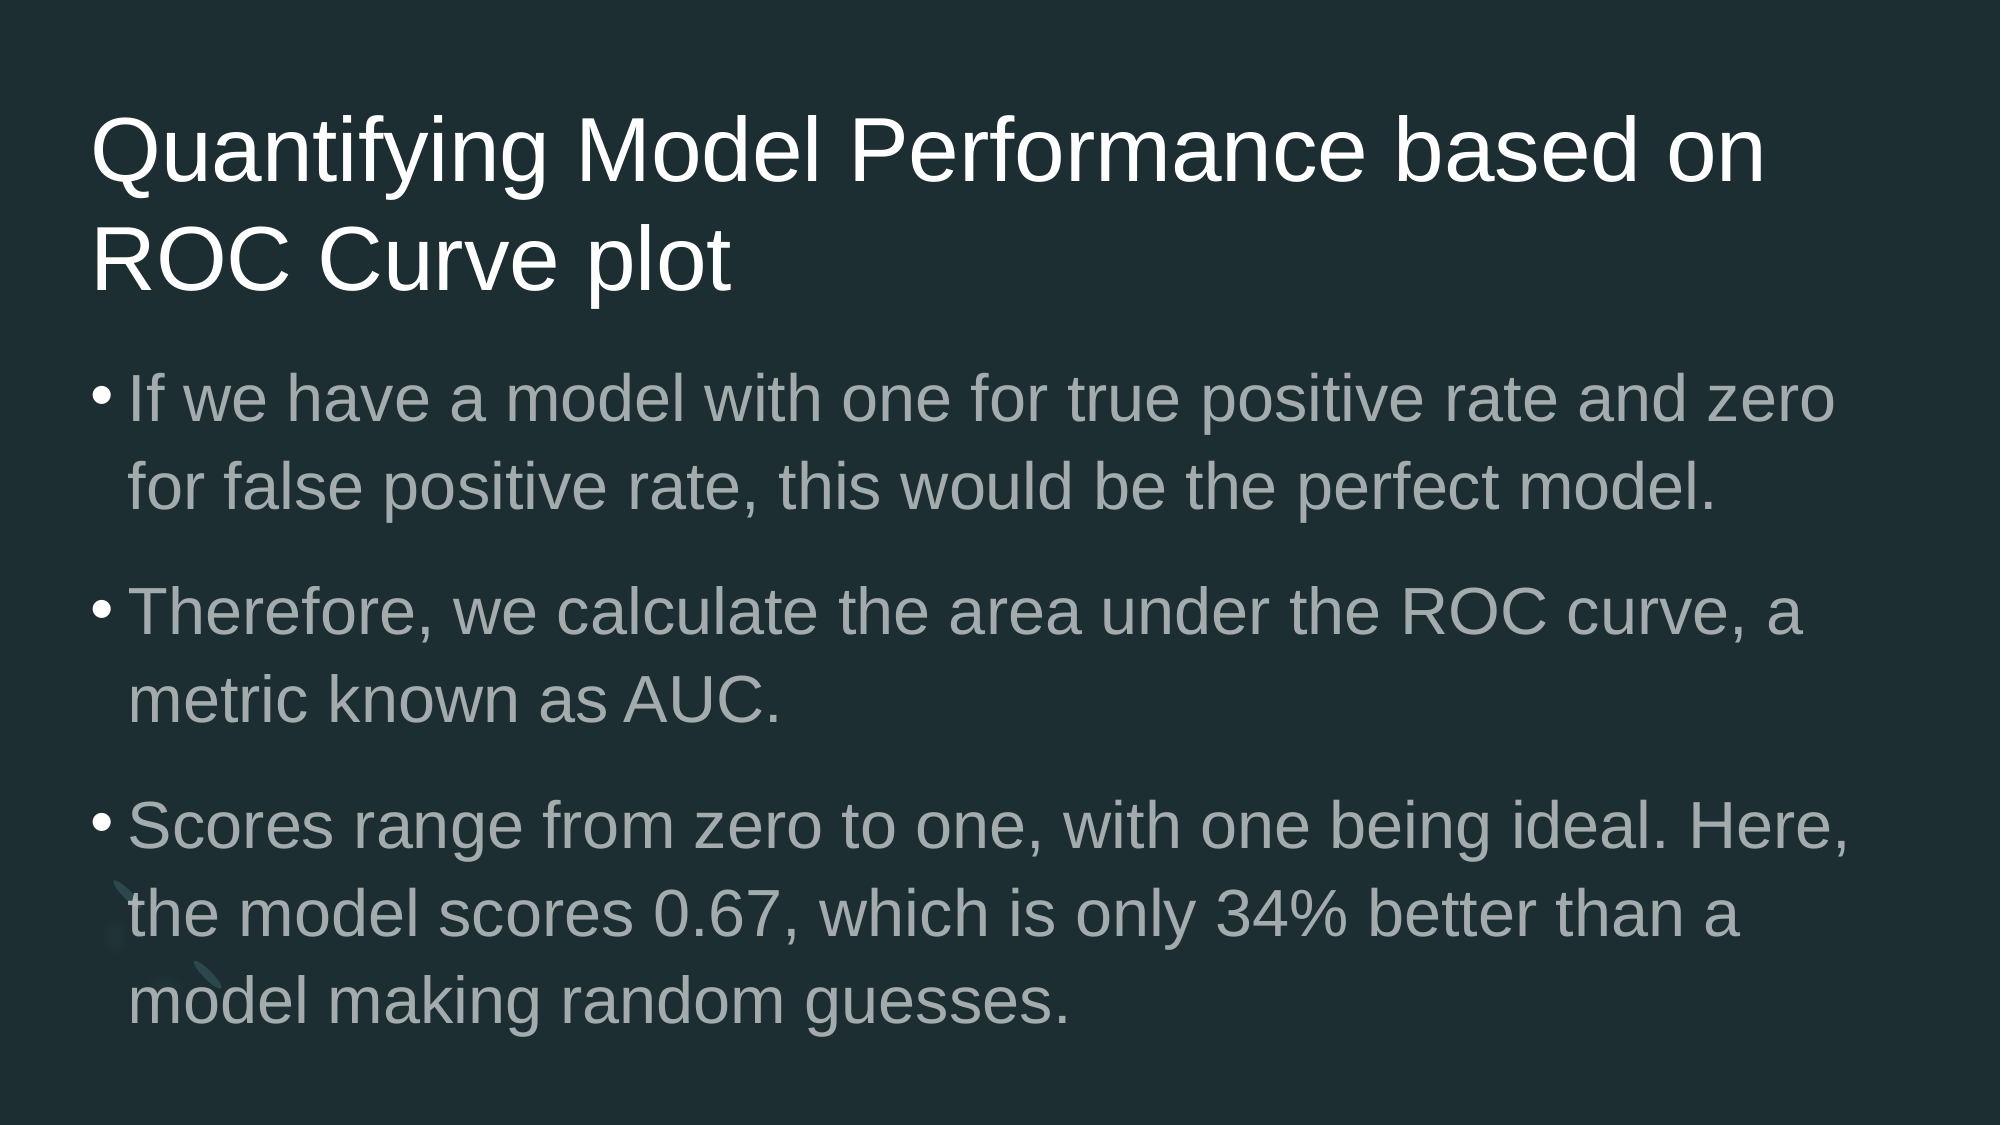

# Quantifying Model Performance based on ROC Curve plot
If we have a model with one for true positive rate and zero for false positive rate, this would be the perfect model.
Therefore, we calculate the area under the ROC curve, a metric known as AUC.
Scores range from zero to one, with one being ideal. Here, the model scores 0.67, which is only 34% better than a model making random guesses.